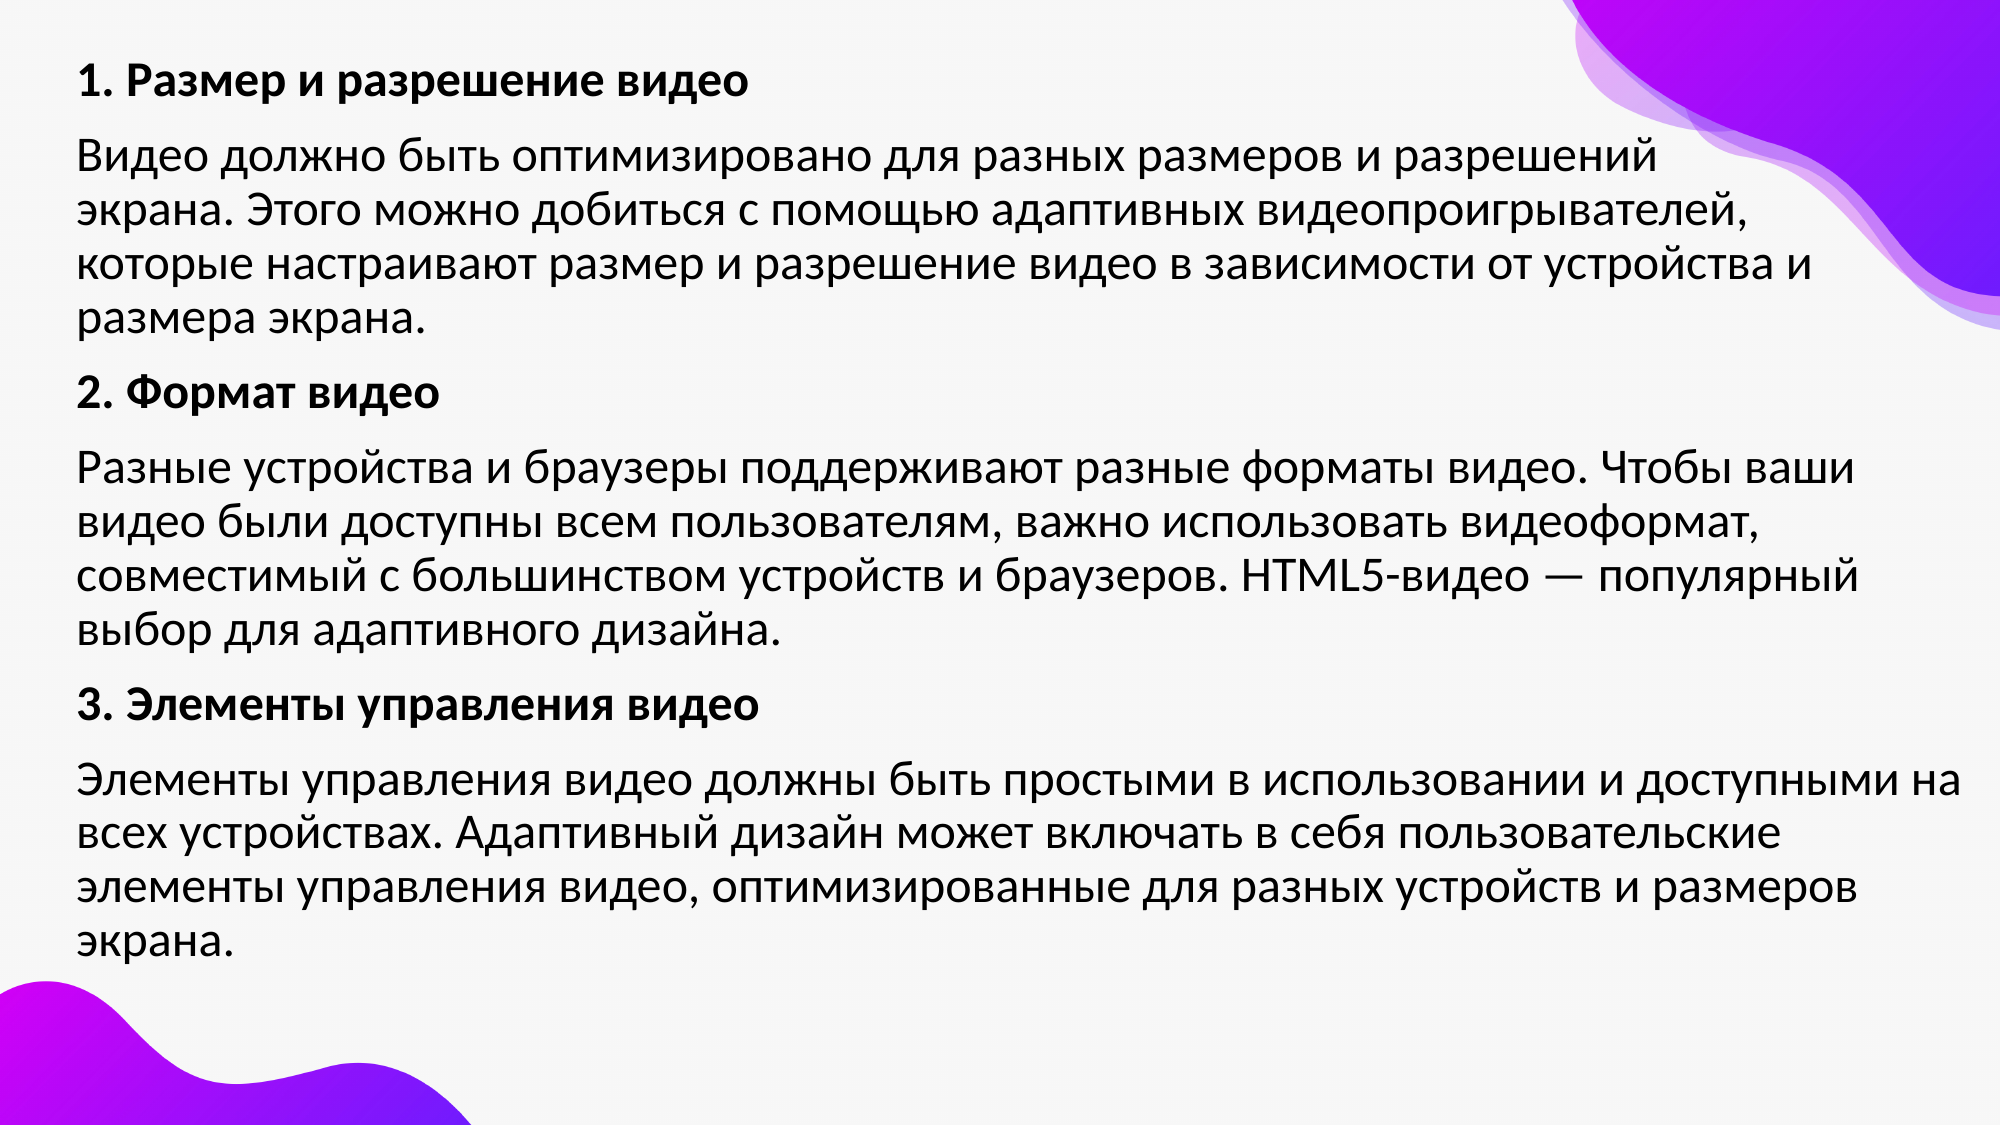

1. Размер и разрешение видео
Видео должно быть оптимизировано для разных размеров и разрешений
экрана. Этого можно добиться с помощью адаптивных видеопроигрывателей,
которые настраивают размер и разрешение видео в зависимости от устройства и размера экрана.
2. Формат видео
Разные устройства и браузеры поддерживают разные форматы видео. Чтобы ваши видео были доступны всем пользователям, важно использовать видеоформат, совместимый с большинством устройств и браузеров. HTML5-видео — популярный выбор для адаптивного дизайна.
3. Элементы управления видео
Элементы управления видео должны быть простыми в использовании и доступными на всех устройствах. Адаптивный дизайн может включать в себя пользовательские элементы управления видео, оптимизированные для разных устройств и размеров экрана.